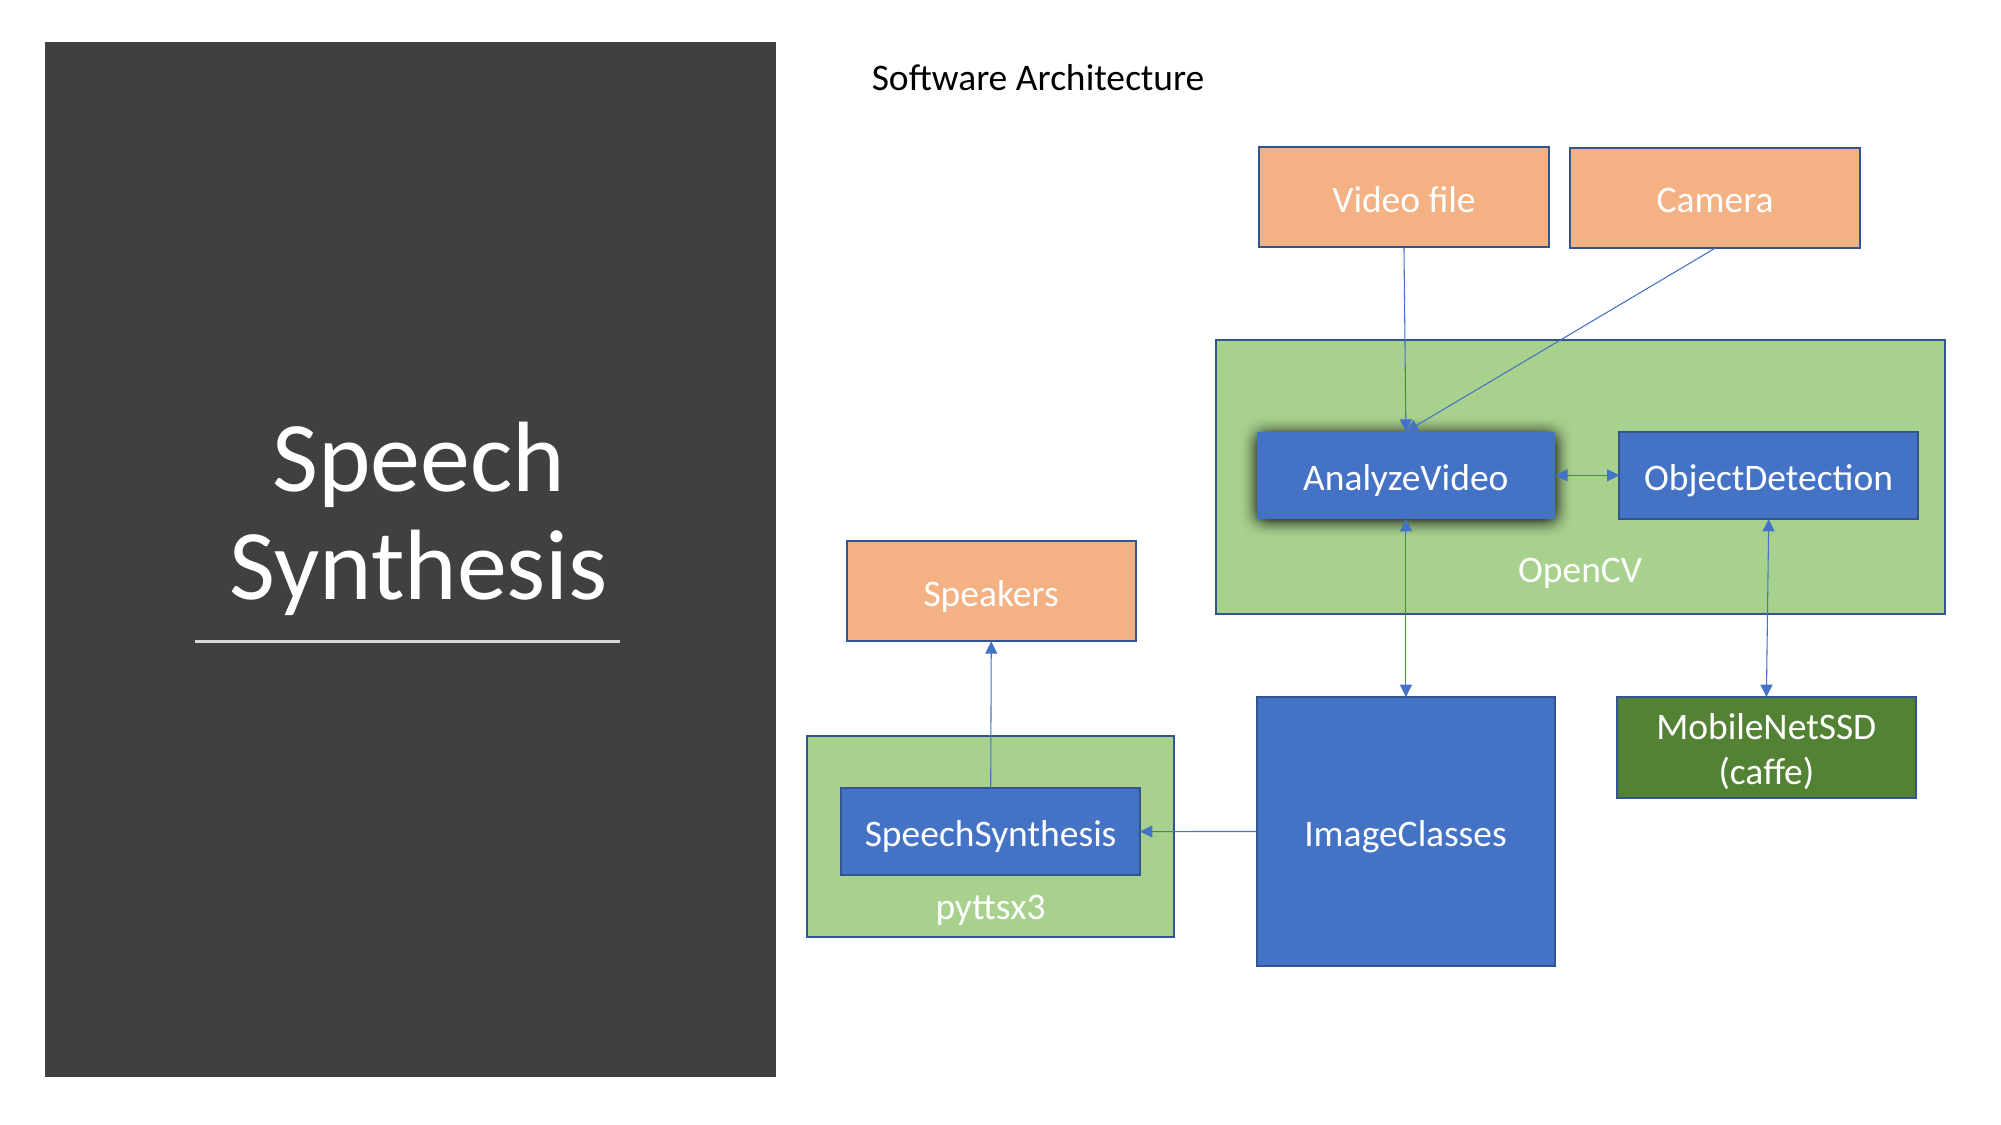

Software Architecture

Video file
Camera
Speech Synthesis

OpenCV
AnalyzeVideo
ObjectDetection
Speakers
ImageClasses
MobileNetSSD (caffe)

pyttsx3
SpeechSynthesis